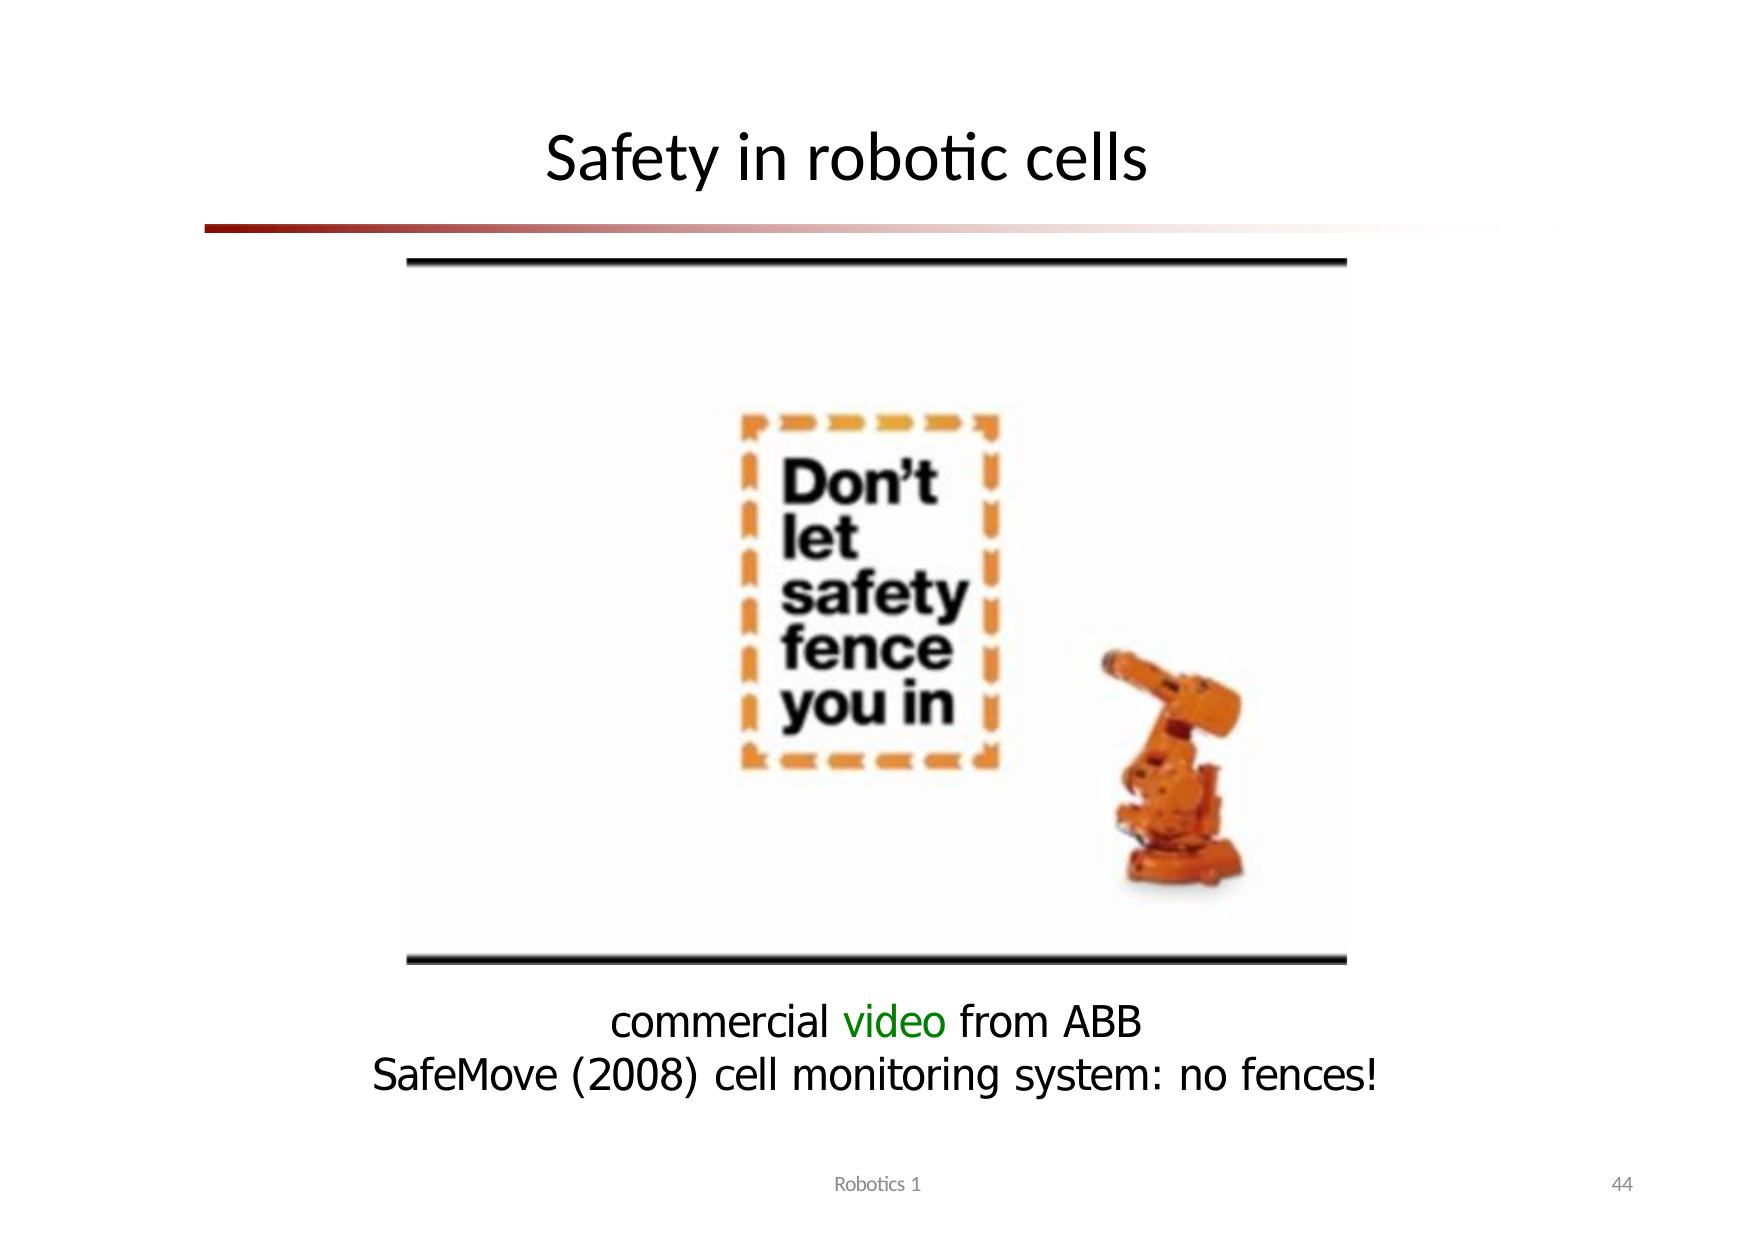

# Safety in robotic cells

commercial video from ABB
SafeMove (2008) cell monitoring system: no fences!
Robotics 1
44